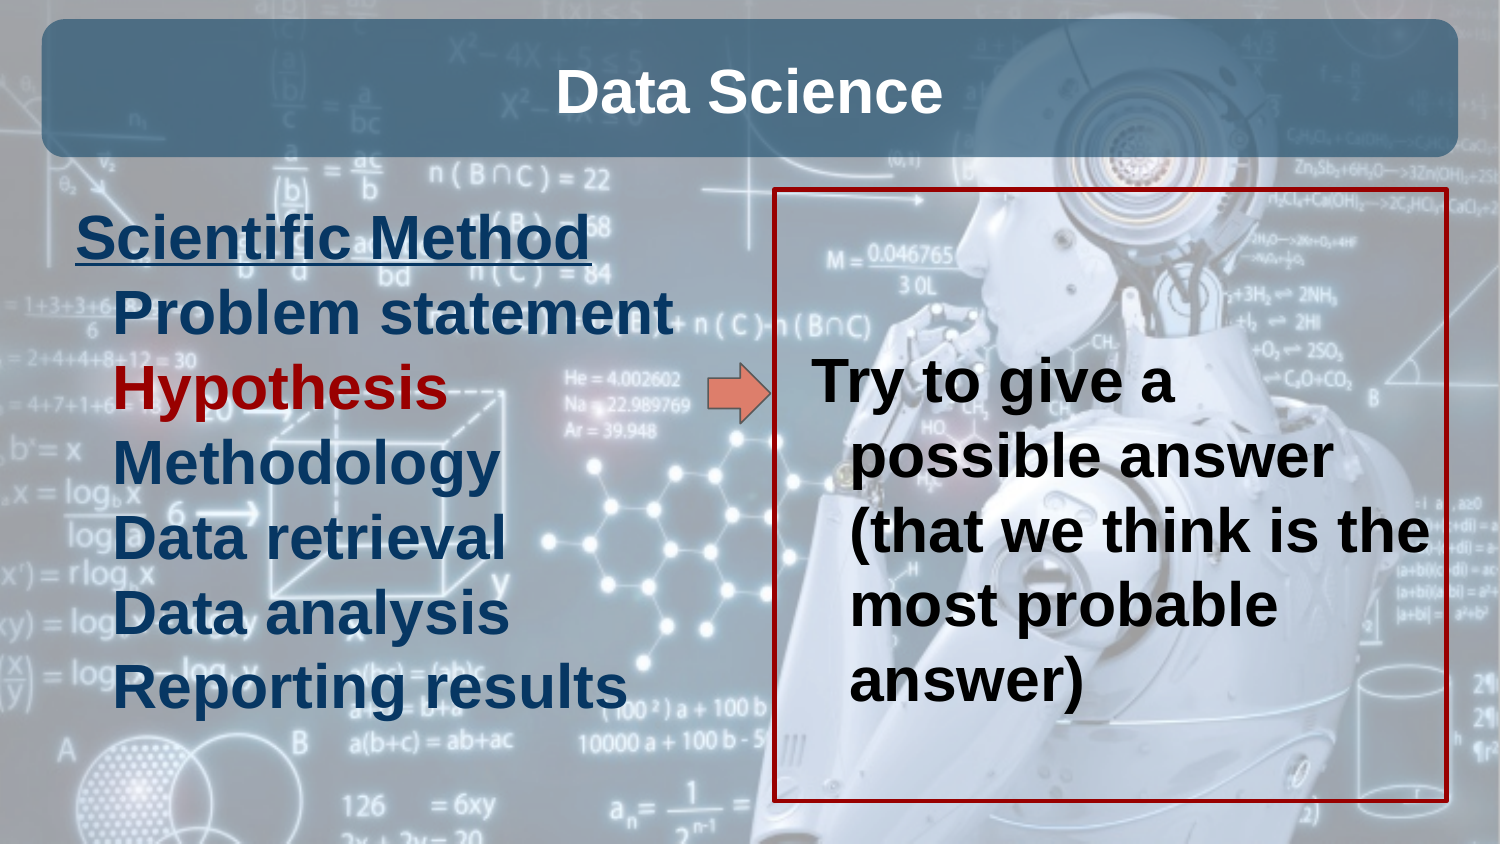

# Data Science

Try to give a possible answer (that we think is the most probable answer)

Scientific Method
Problem statement
Hypothesis
Methodology
Data retrieval
Data analysis
Reporting results